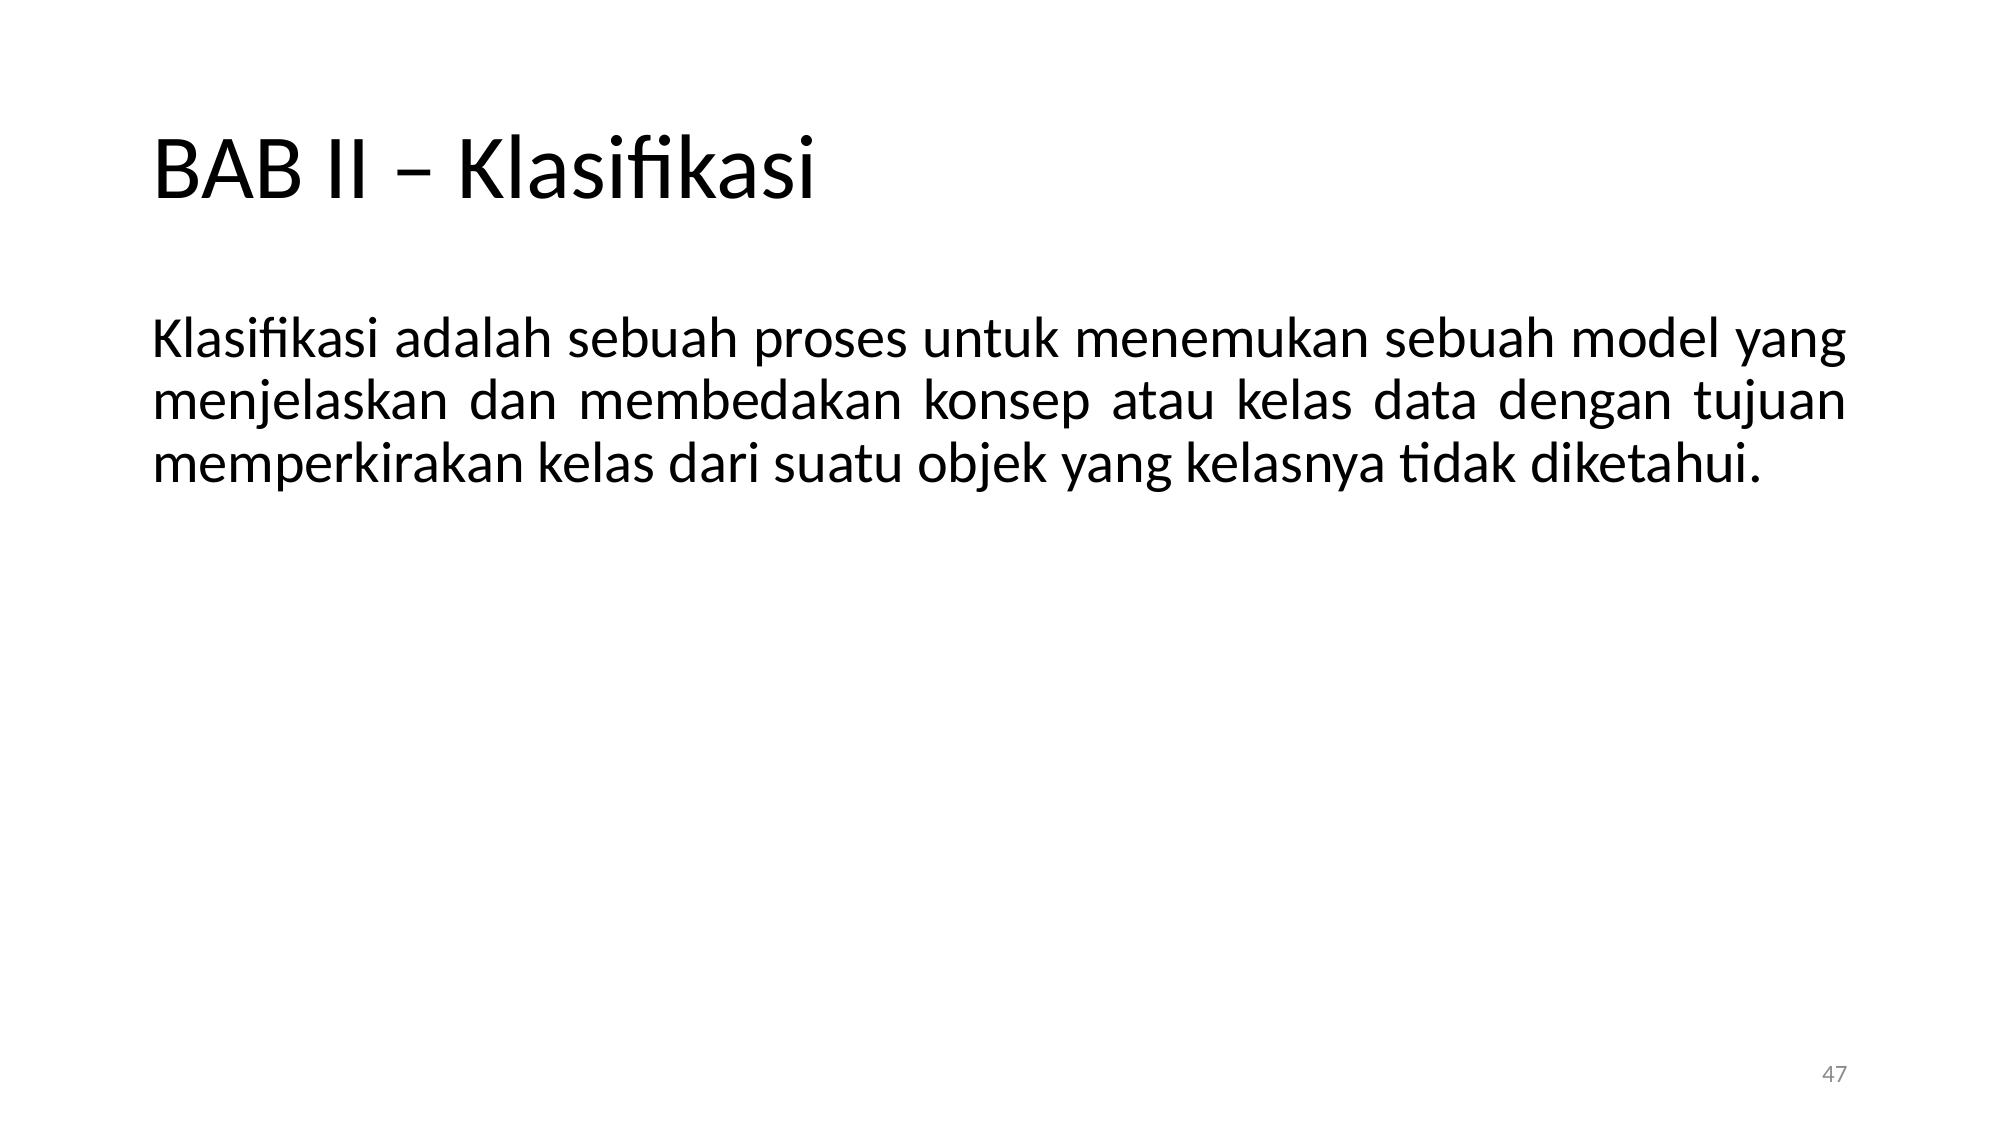

BAB II – Klasifikasi
Klasifikasi adalah sebuah proses untuk menemukan sebuah model yang menjelaskan dan membedakan konsep atau kelas data dengan tujuan memperkirakan kelas dari suatu objek yang kelasnya tidak diketahui.
47